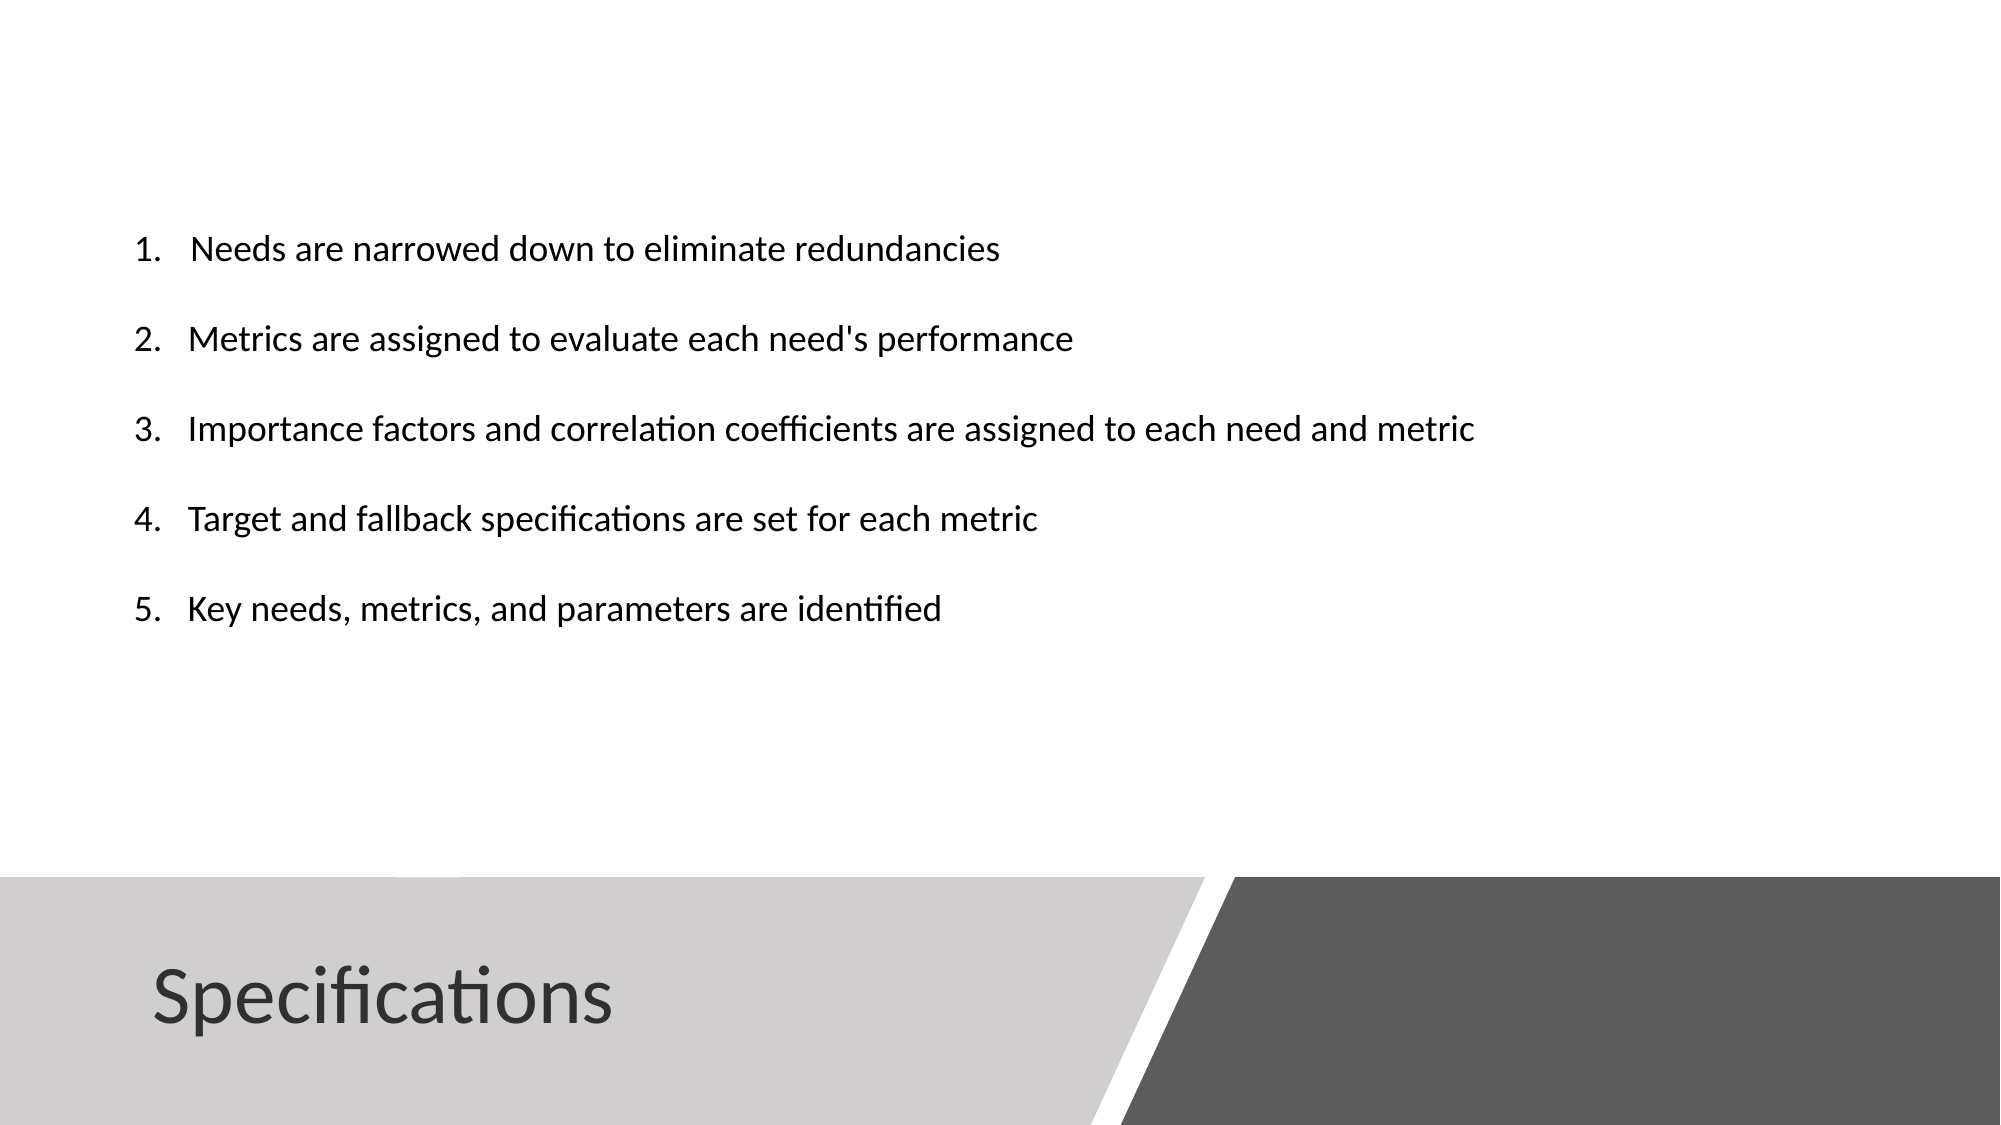

Needs are narrowed down to eliminate redundancies
2.   Metrics are assigned to evaluate each need's performance
3.   Importance factors and correlation coefficients are assigned to each need and metric
4.   Target and fallback specifications are set for each metric
5.   Key needs, metrics, and parameters are identified

# Specifications